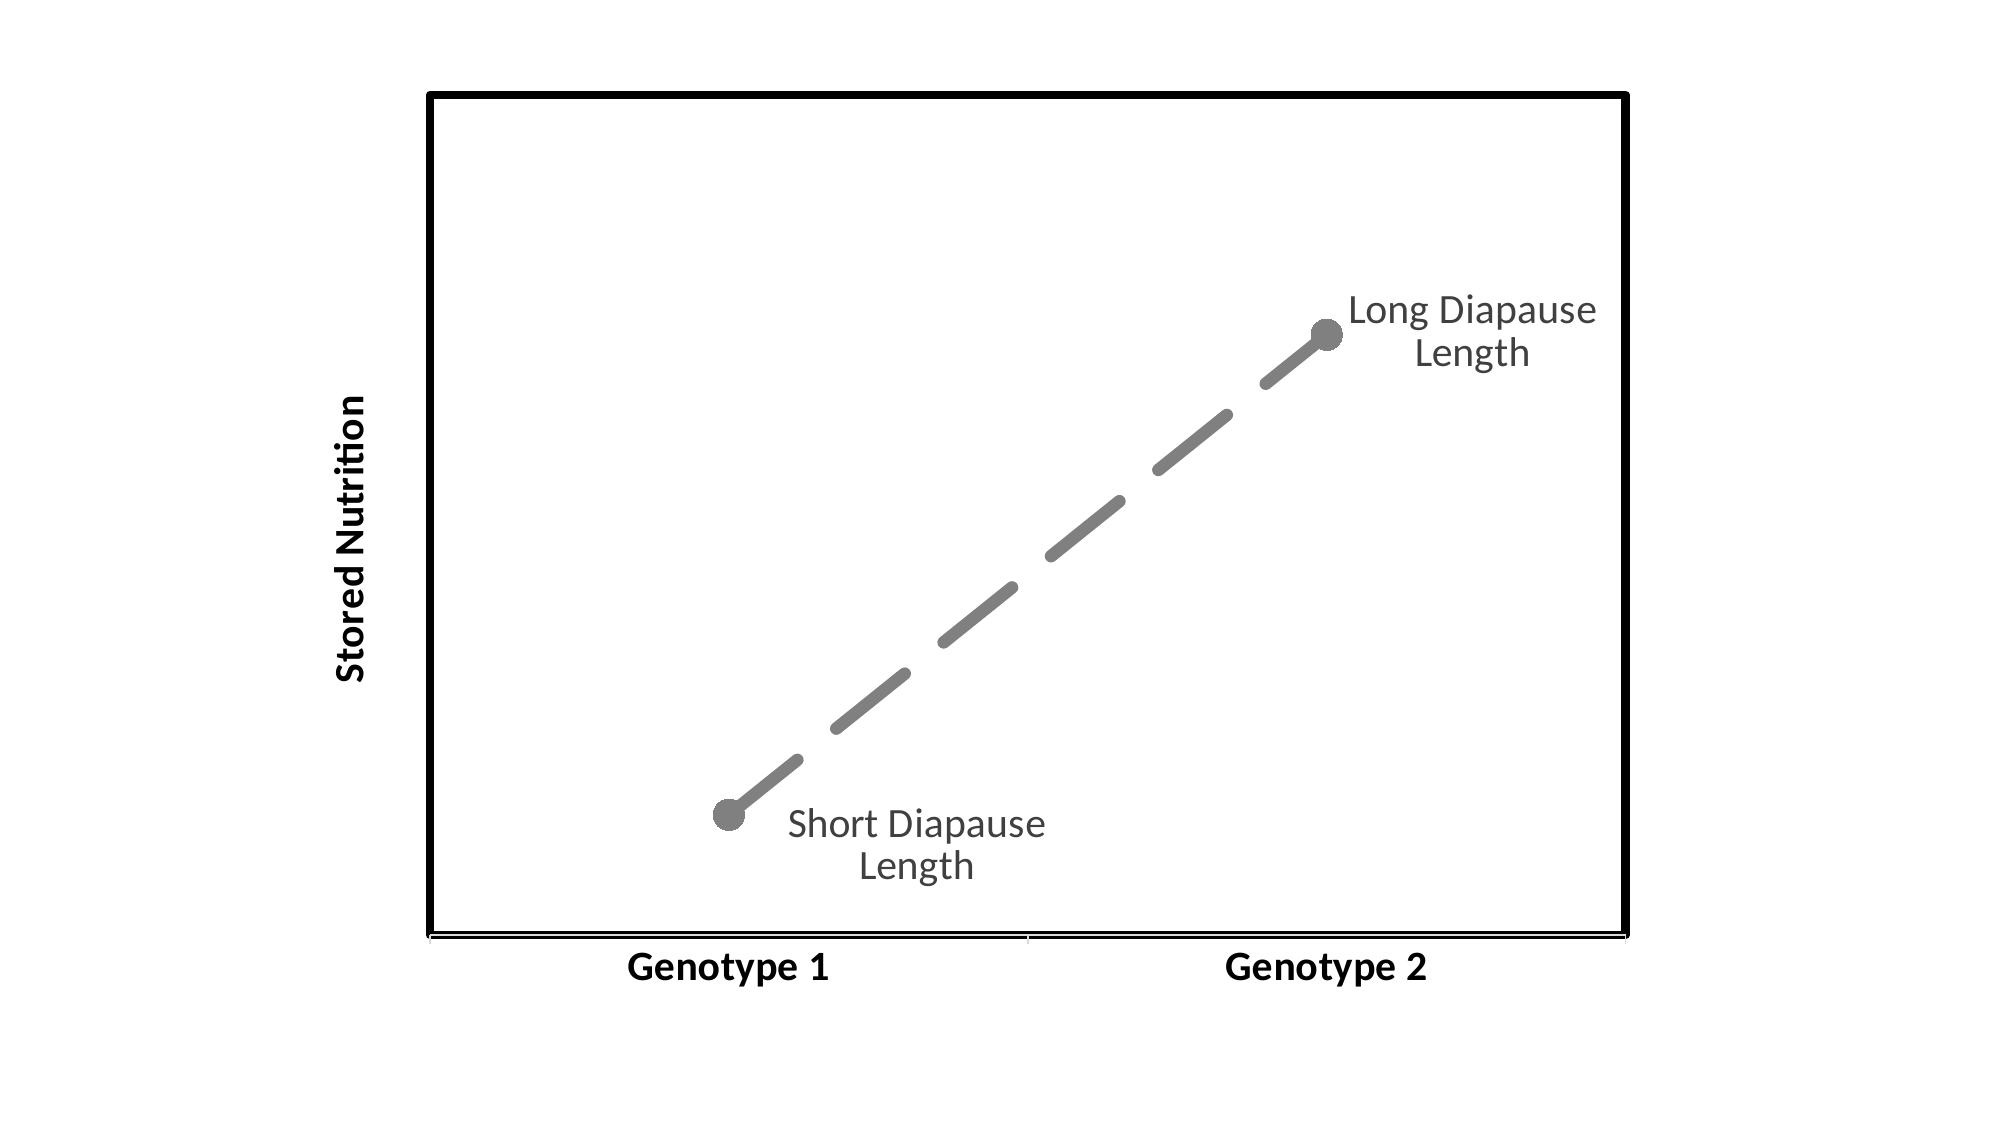

### Chart

| Category | Column1 |
|---|---|
| Genotype 1 | 10.0 |
| Genotype 2 | 50.0 |